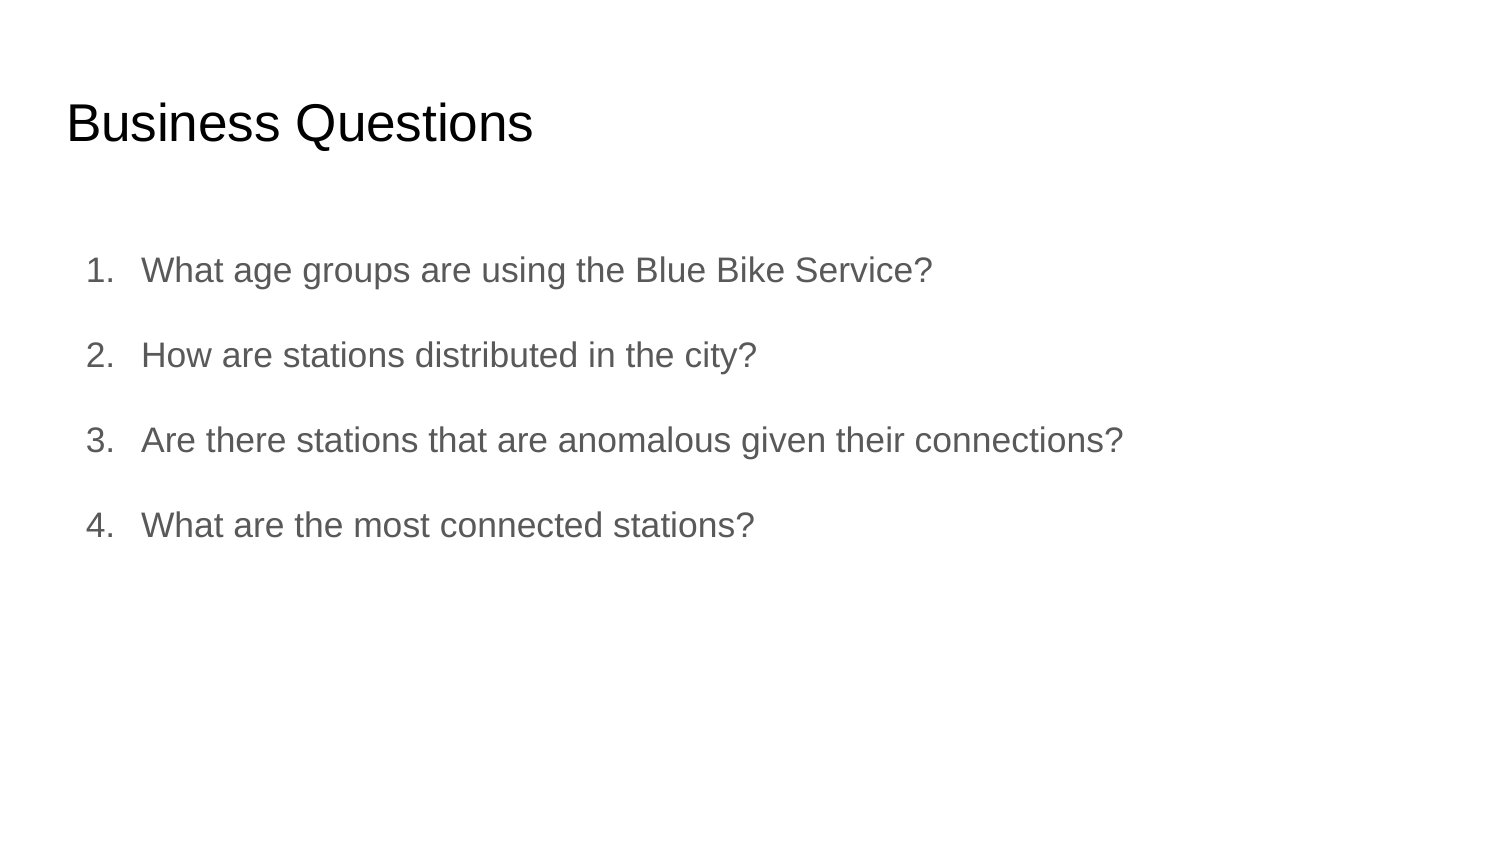

# Business Questions
What age groups are using the Blue Bike Service?
How are stations distributed in the city?
Are there stations that are anomalous given their connections?
What are the most connected stations?